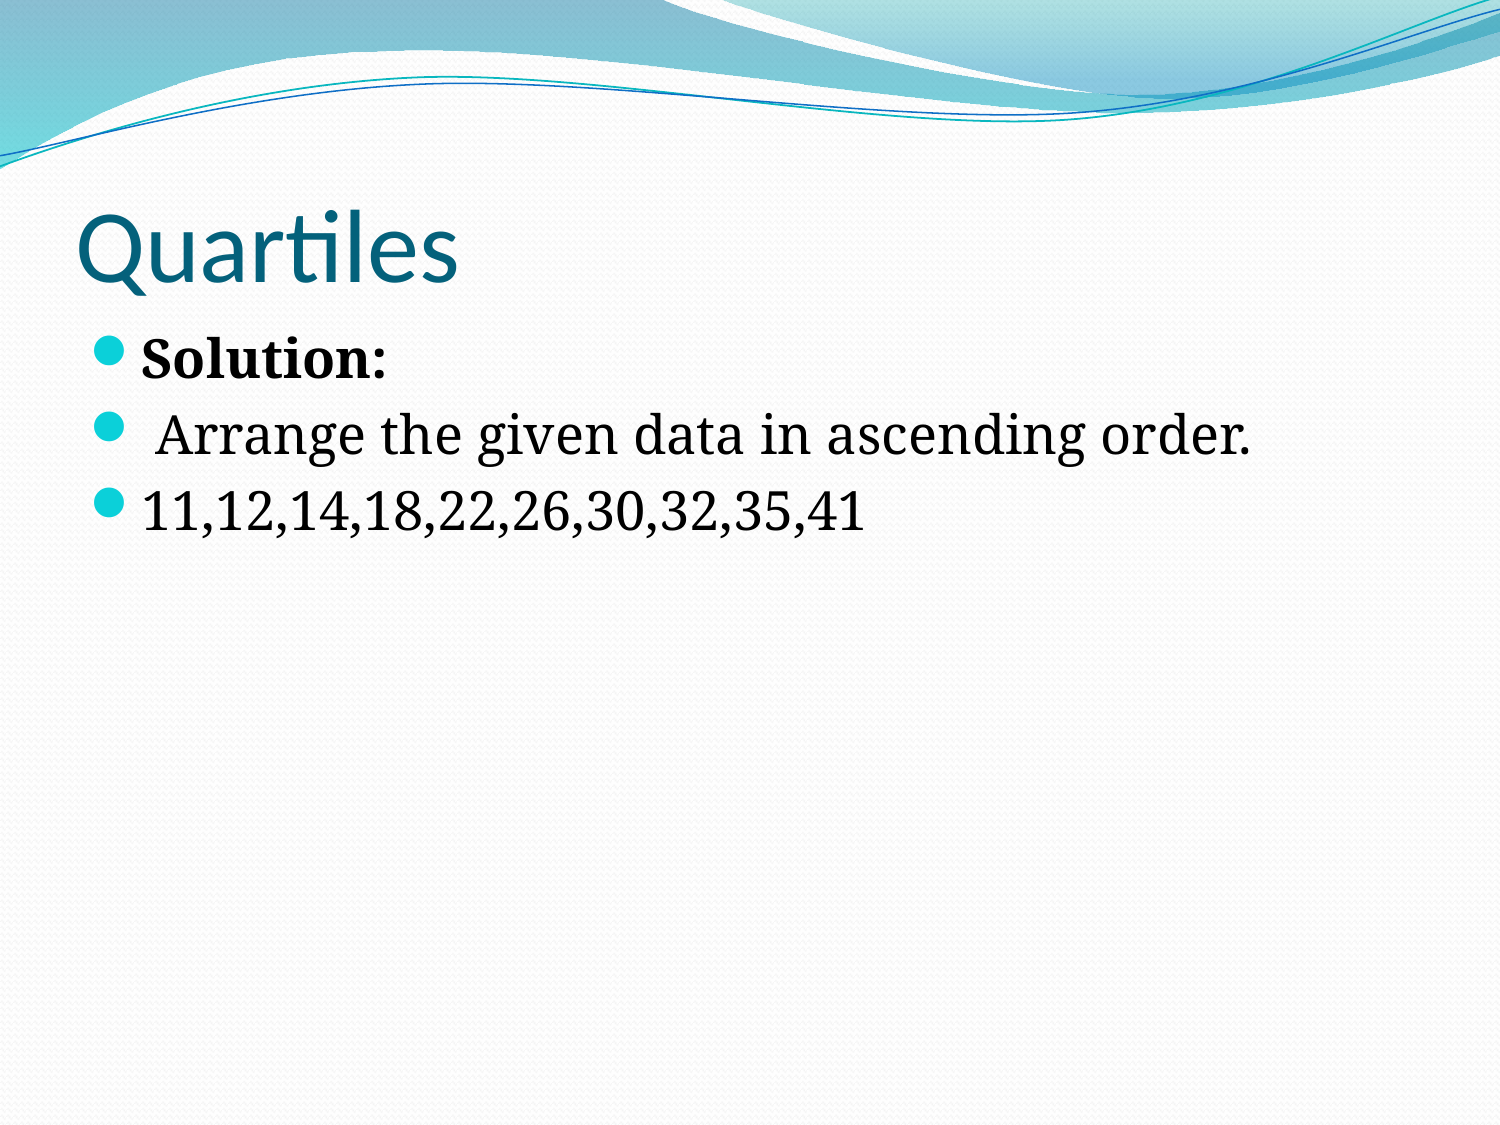

# Quartiles
Solution:
 Arrange the given data in ascending order.
11,12,14,18,22,26,30,32,35,41